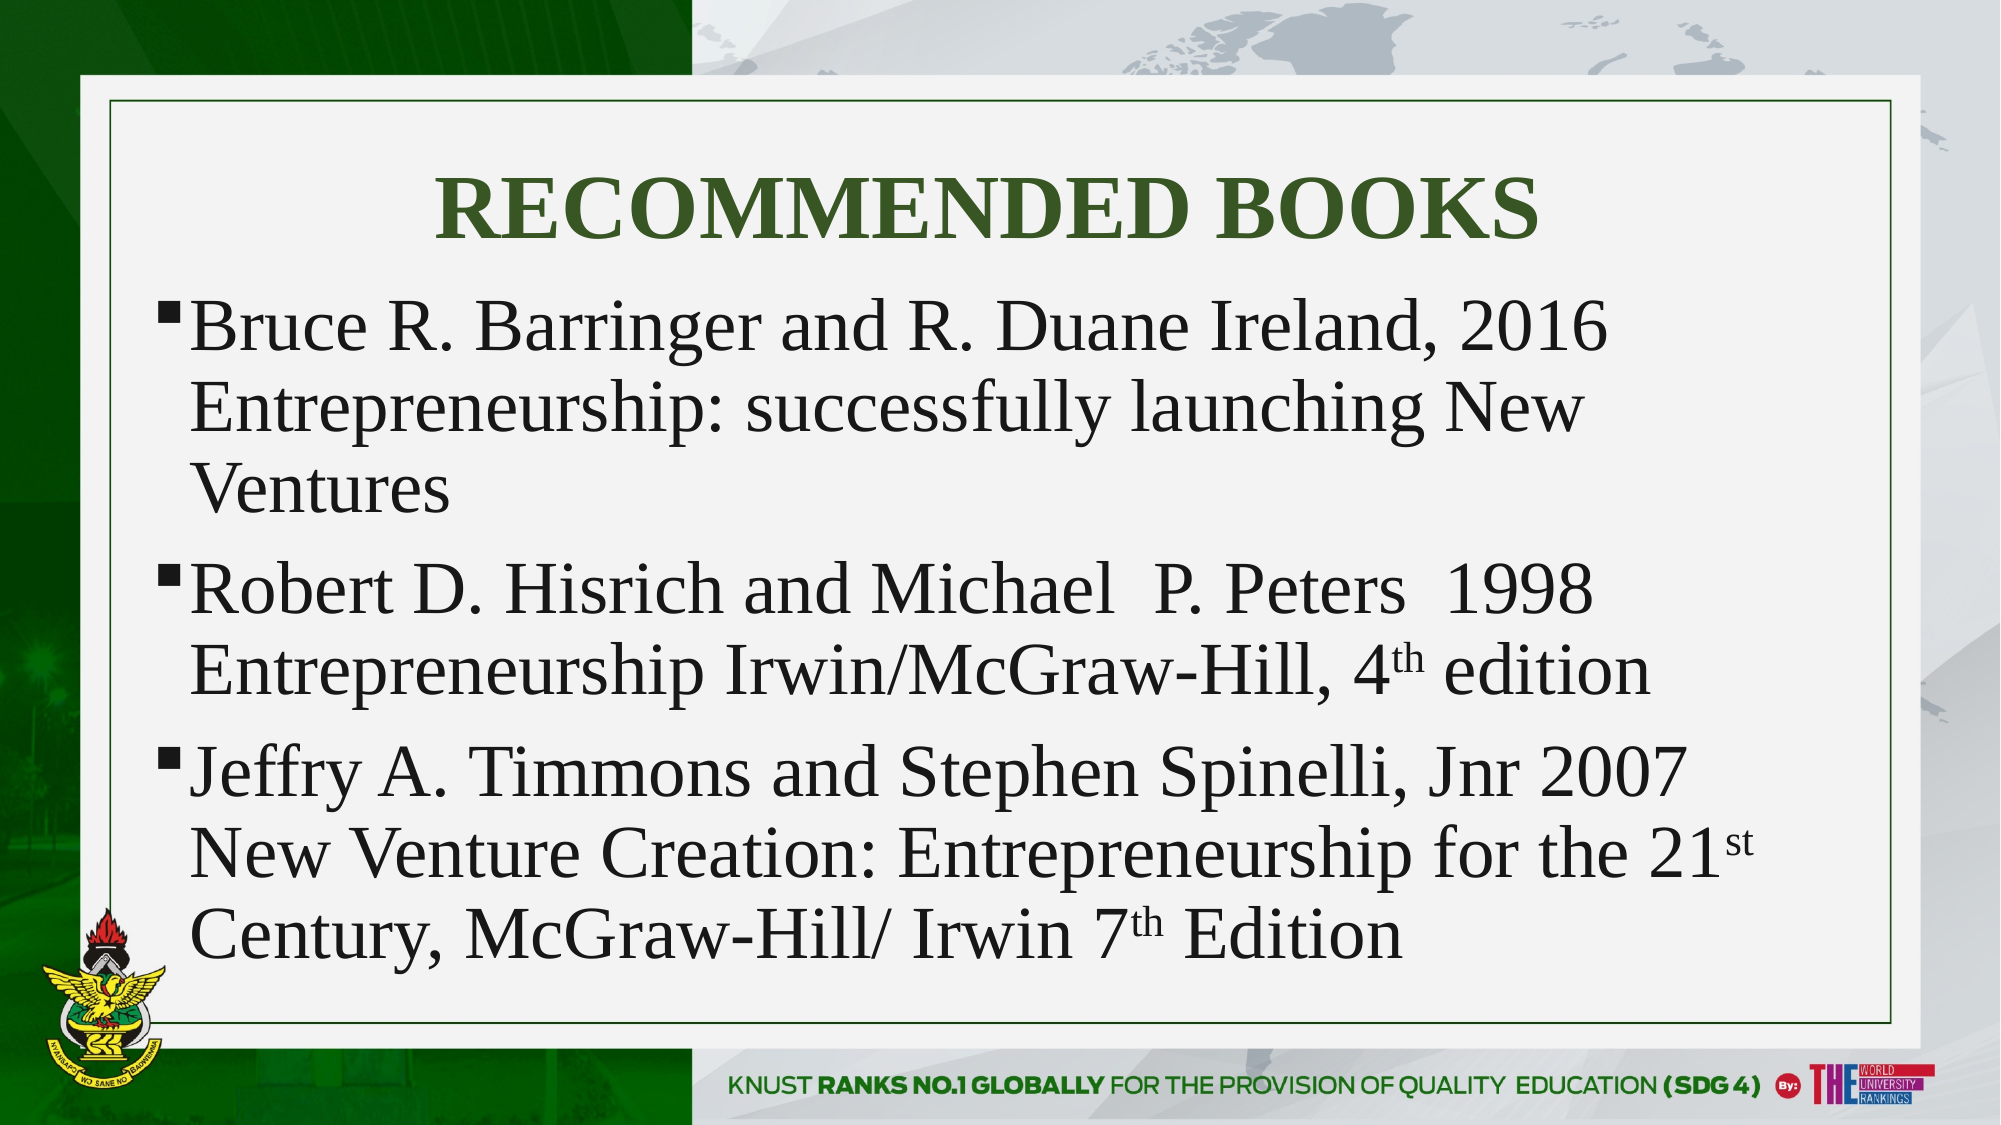

# RECOMMENDED BOOKS
Bruce R. Barringer and R. Duane Ireland, 2016 Entrepreneurship: successfully launching New Ventures
Robert D. Hisrich and Michael  P. Peters  1998 Entrepreneurship Irwin/McGraw-Hill, 4th edition
Jeffry A. Timmons and Stephen Spinelli, Jnr 2007 New Venture Creation: Entrepreneurship for the 21st Century, McGraw-Hill/ Irwin 7th Edition